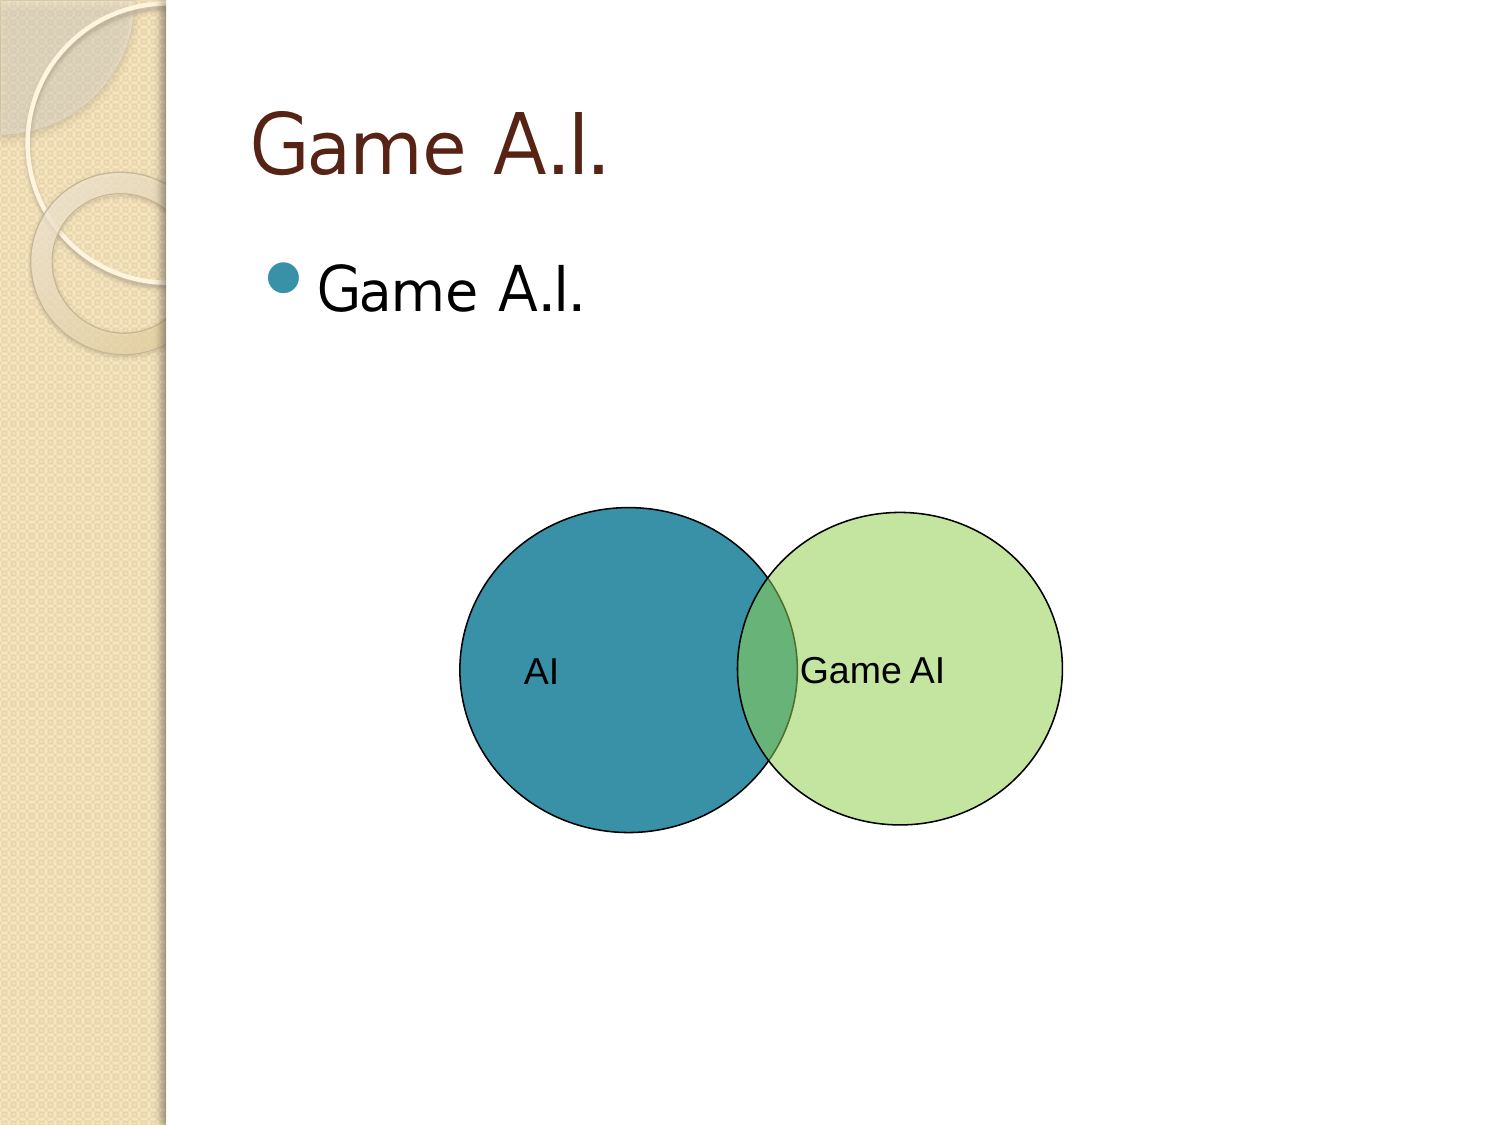

# Game A.I.
Game A.I.
AI
Game AI